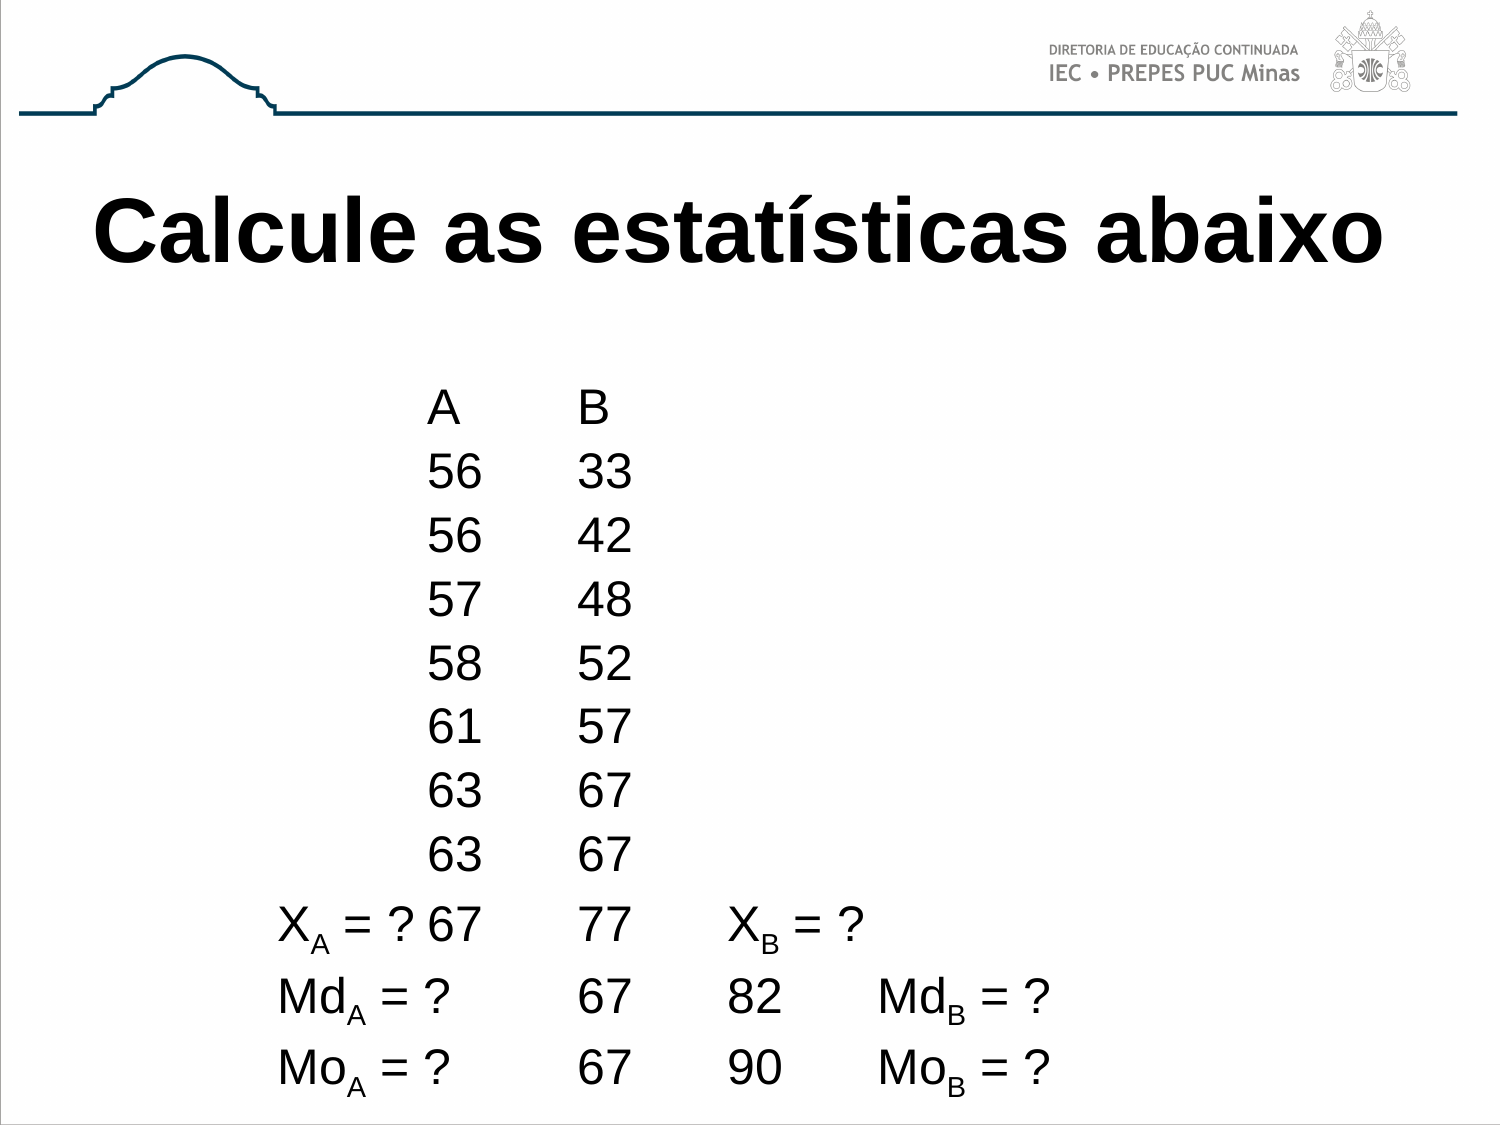

# Calcule as estatísticas abaixo
		A	B
		56	33
		56	42
		57	48
		58	52
		61	57
		63	67
		63	67
	XA = ?	67	77	XB = ?
	MdA = ?	67	82	MdB = ?
	MoA = ?	67	90	MoB = ?